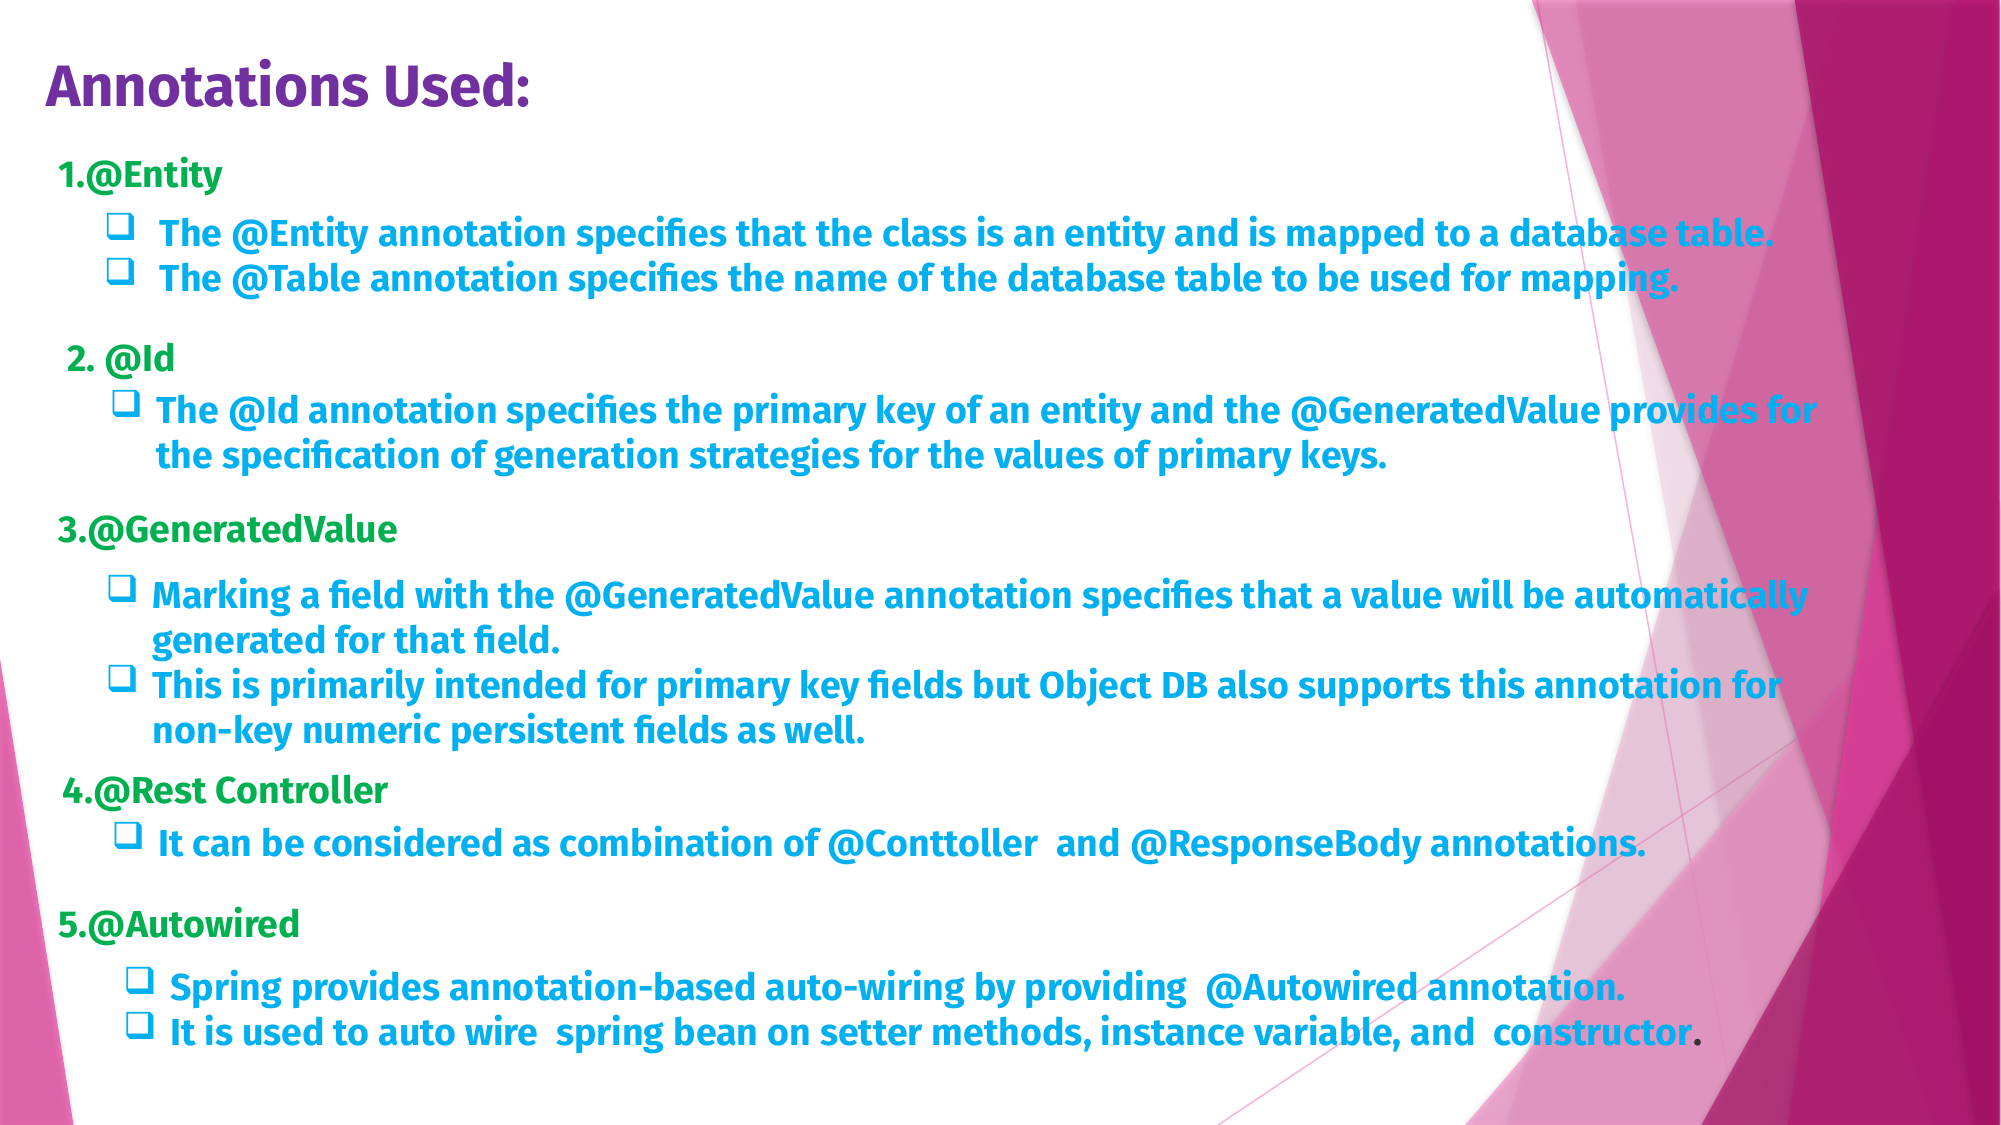

Annotations Used:
1.@Entity

The @Entity annotation specifies that the class is an entity and is mapped to a database table.
The @Table annotation specifies the name of the database table to be used for mapping.
2. @Id

The @Id annotation specifies the primary key of an entity and the @GeneratedValue provides for the specification of generation strategies for the values of primary keys.
3.@GeneratedValue

Marking a field with the @GeneratedValue annotation specifies that a value will be automatically generated for that field.
This is primarily intended for primary key fields but Object DB also supports this annotation for non-key numeric persistent fields as well.
4.@Rest Controller
It can be considered as combination of @Conttoller  and @ResponseBody annotations.
5.@Autowired
Spring provides annotation-based auto-wiring by providing  @Autowired annotation.
It is used to auto wire  spring bean on setter methods, instance variable, and  constructor.